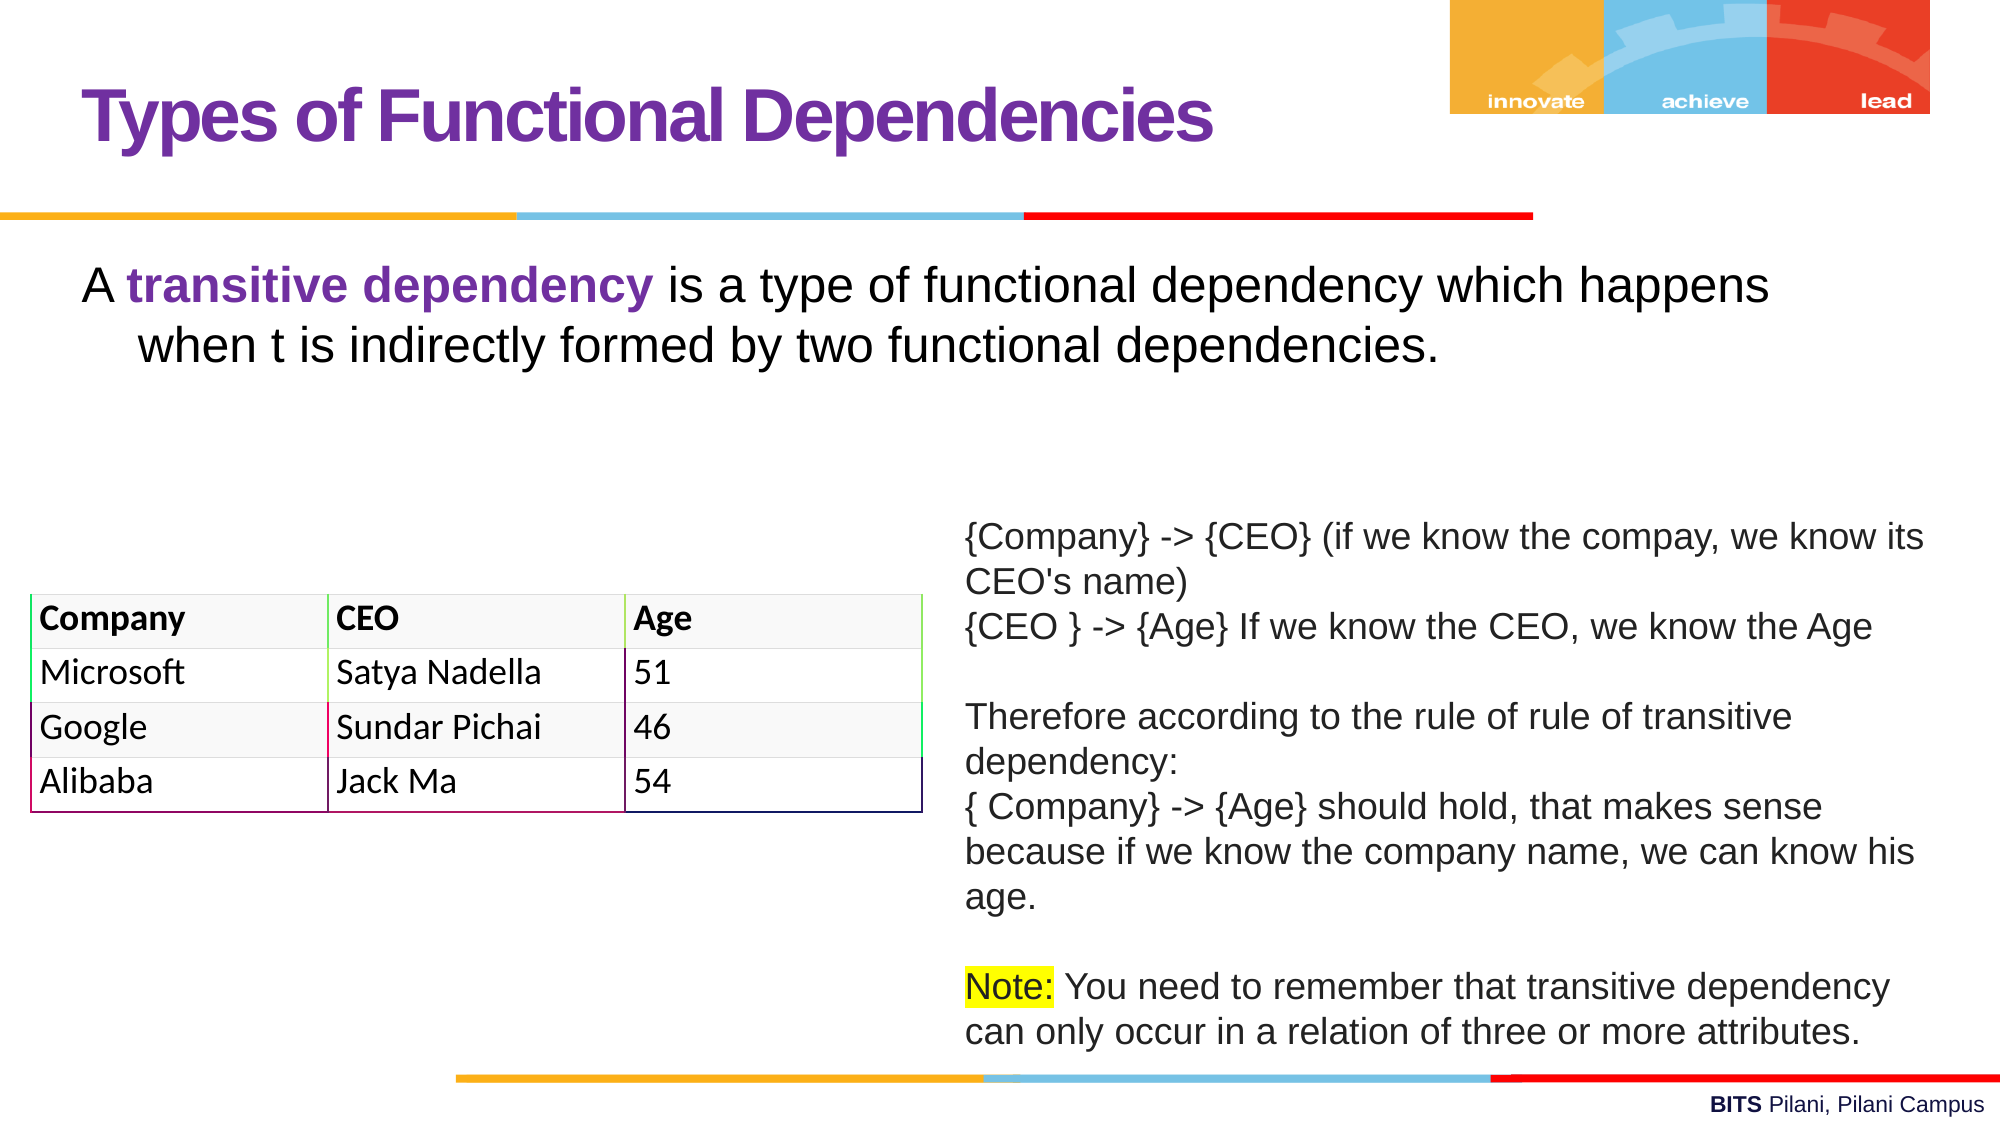

Types of Functional Dependencies

A transitive dependency is a type of functional dependency which happens when t is indirectly formed by two functional dependencies.
{Company} -> {CEO} (if we know the compay, we know its CEO's name)
{CEO } -> {Age} If we know the CEO, we know the Age

Therefore according to the rule of rule of transitive dependency:
{ Company} -> {Age} should hold, that makes sense because if we know the company name, we can know his age.

Note: You need to remember that transitive dependency can only occur in a relation of three or more attributes.
| Company | CEO | Age |
| --- | --- | --- |
| Microsoft | Satya Nadella | 51 |
| Google | Sundar Pichai | 46 |
| Alibaba | Jack Ma | 54 |